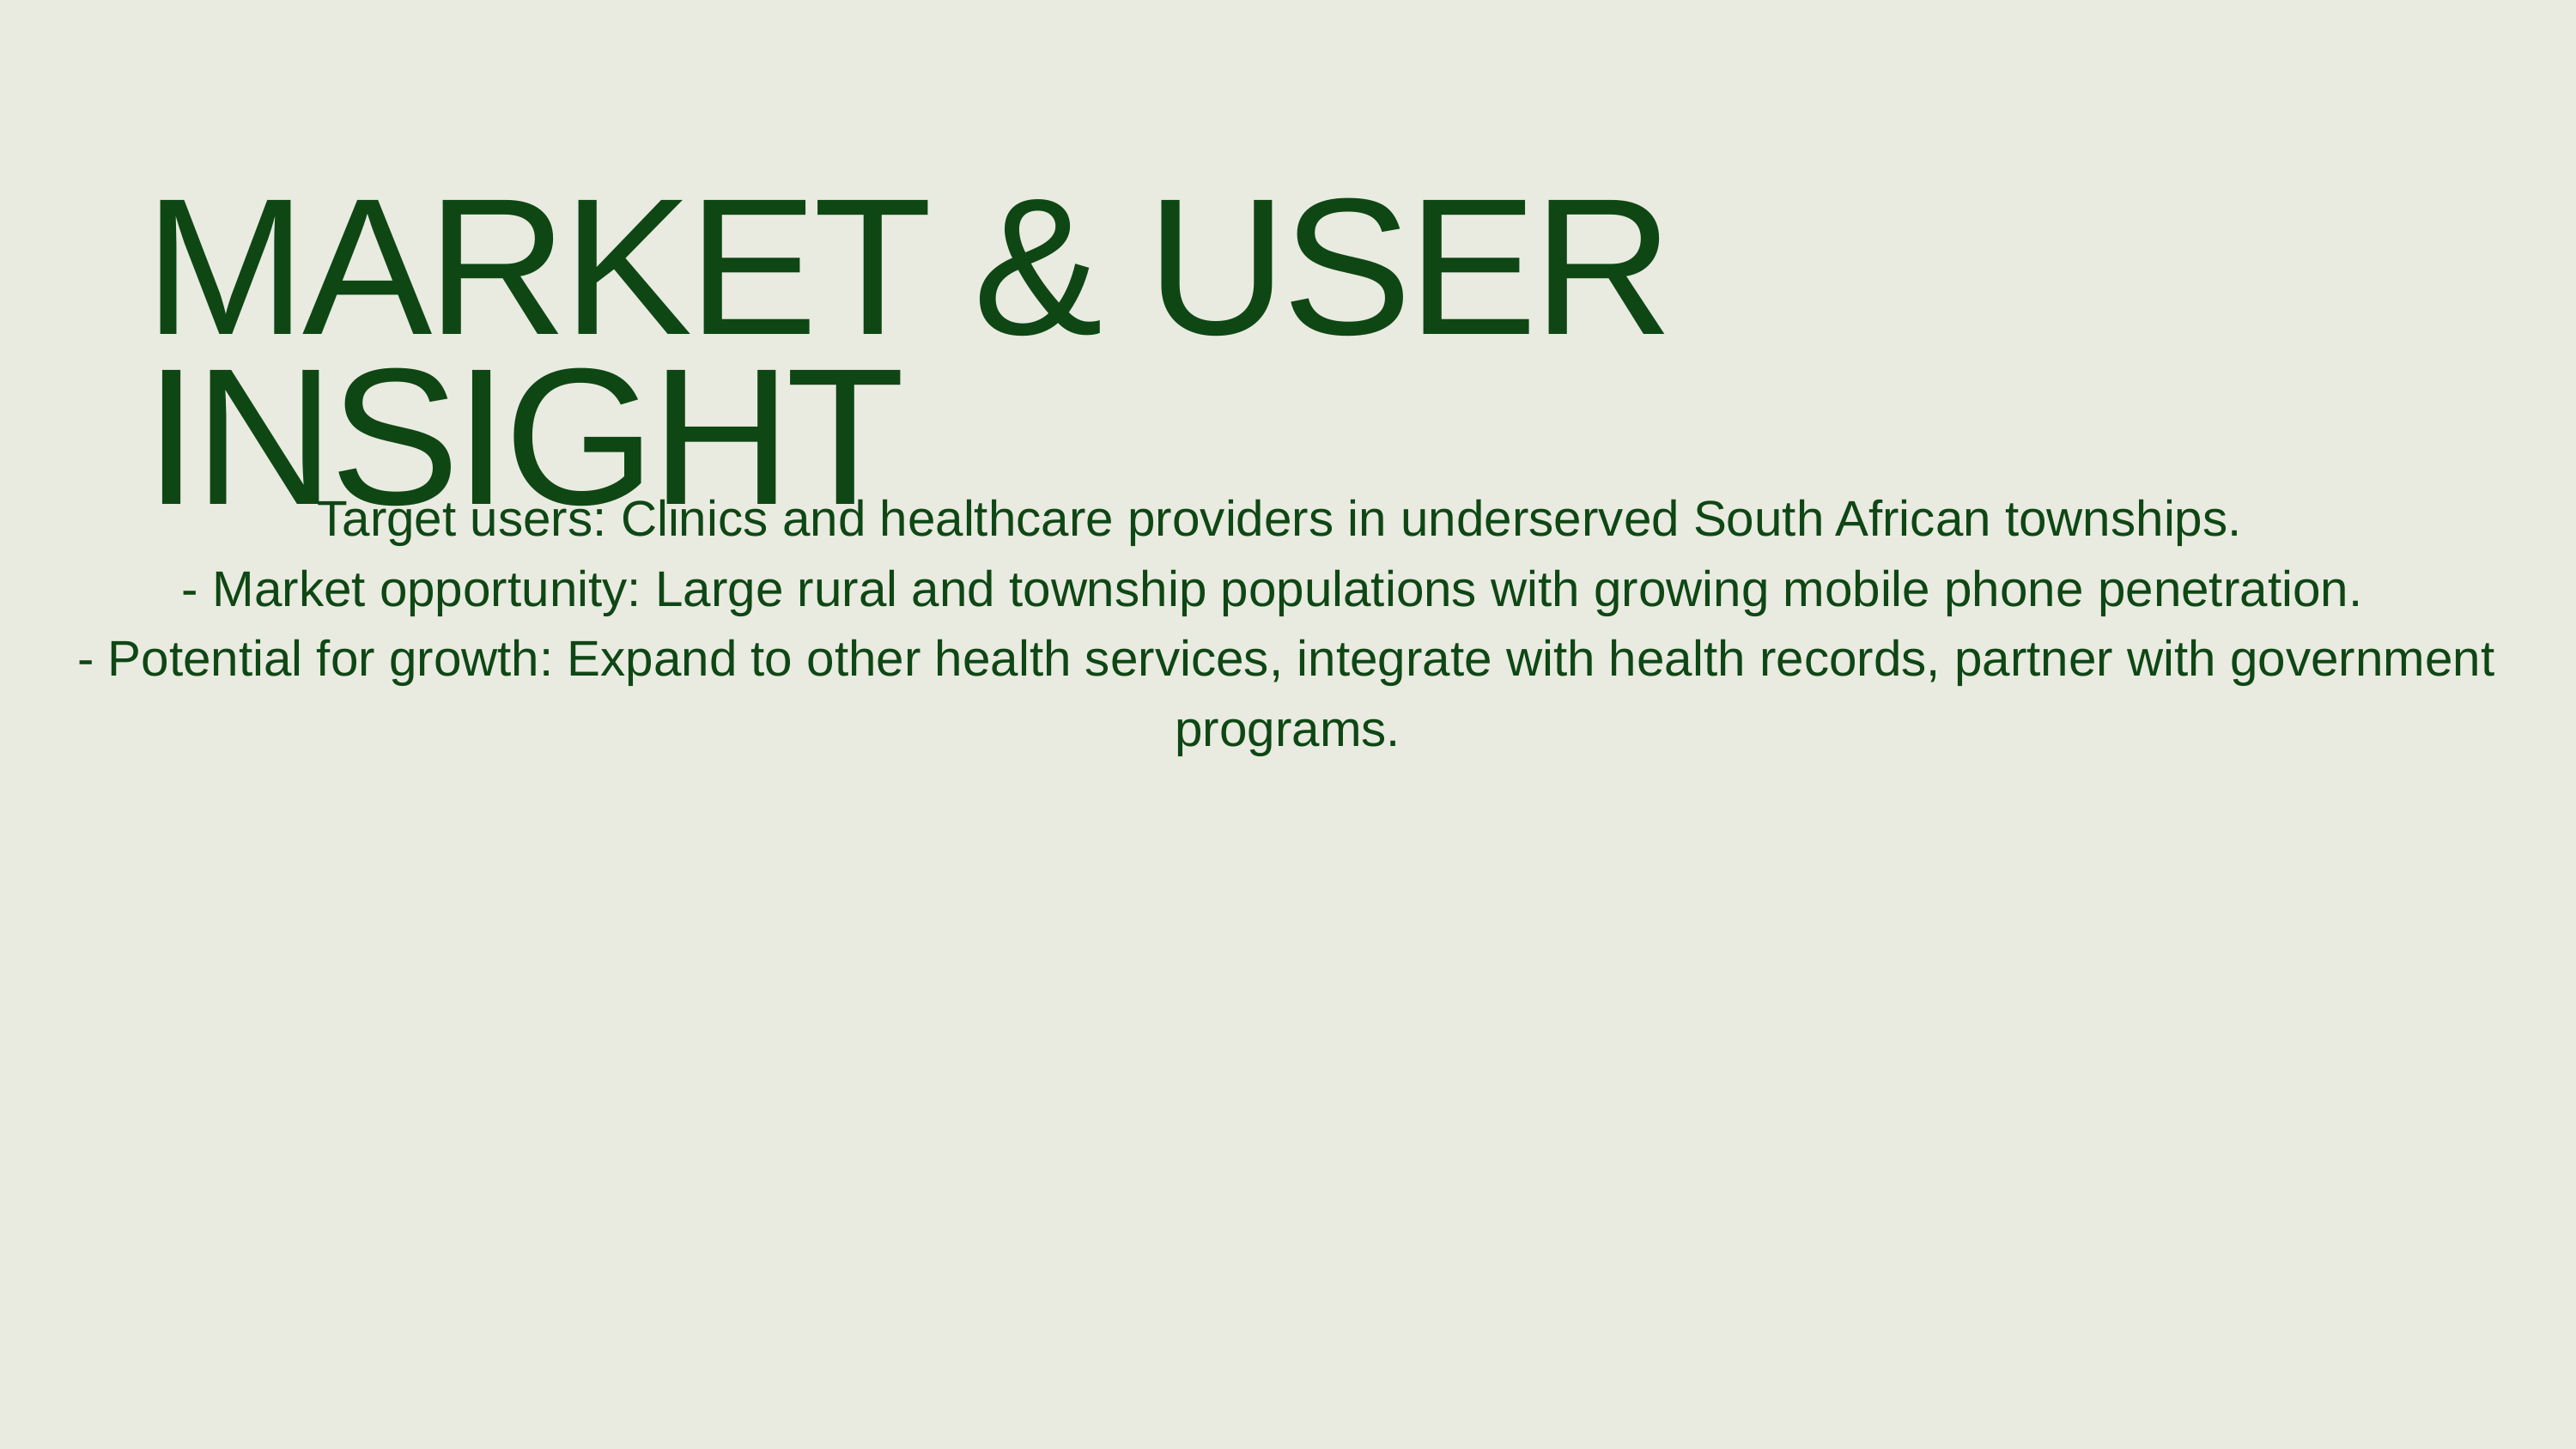

MARKET & USER INSIGHT
 Target users: Clinics and healthcare providers in underserved South African townships.
- Market opportunity: Large rural and township populations with growing mobile phone penetration.
- Potential for growth: Expand to other health services, integrate with health records, partner with government programs.